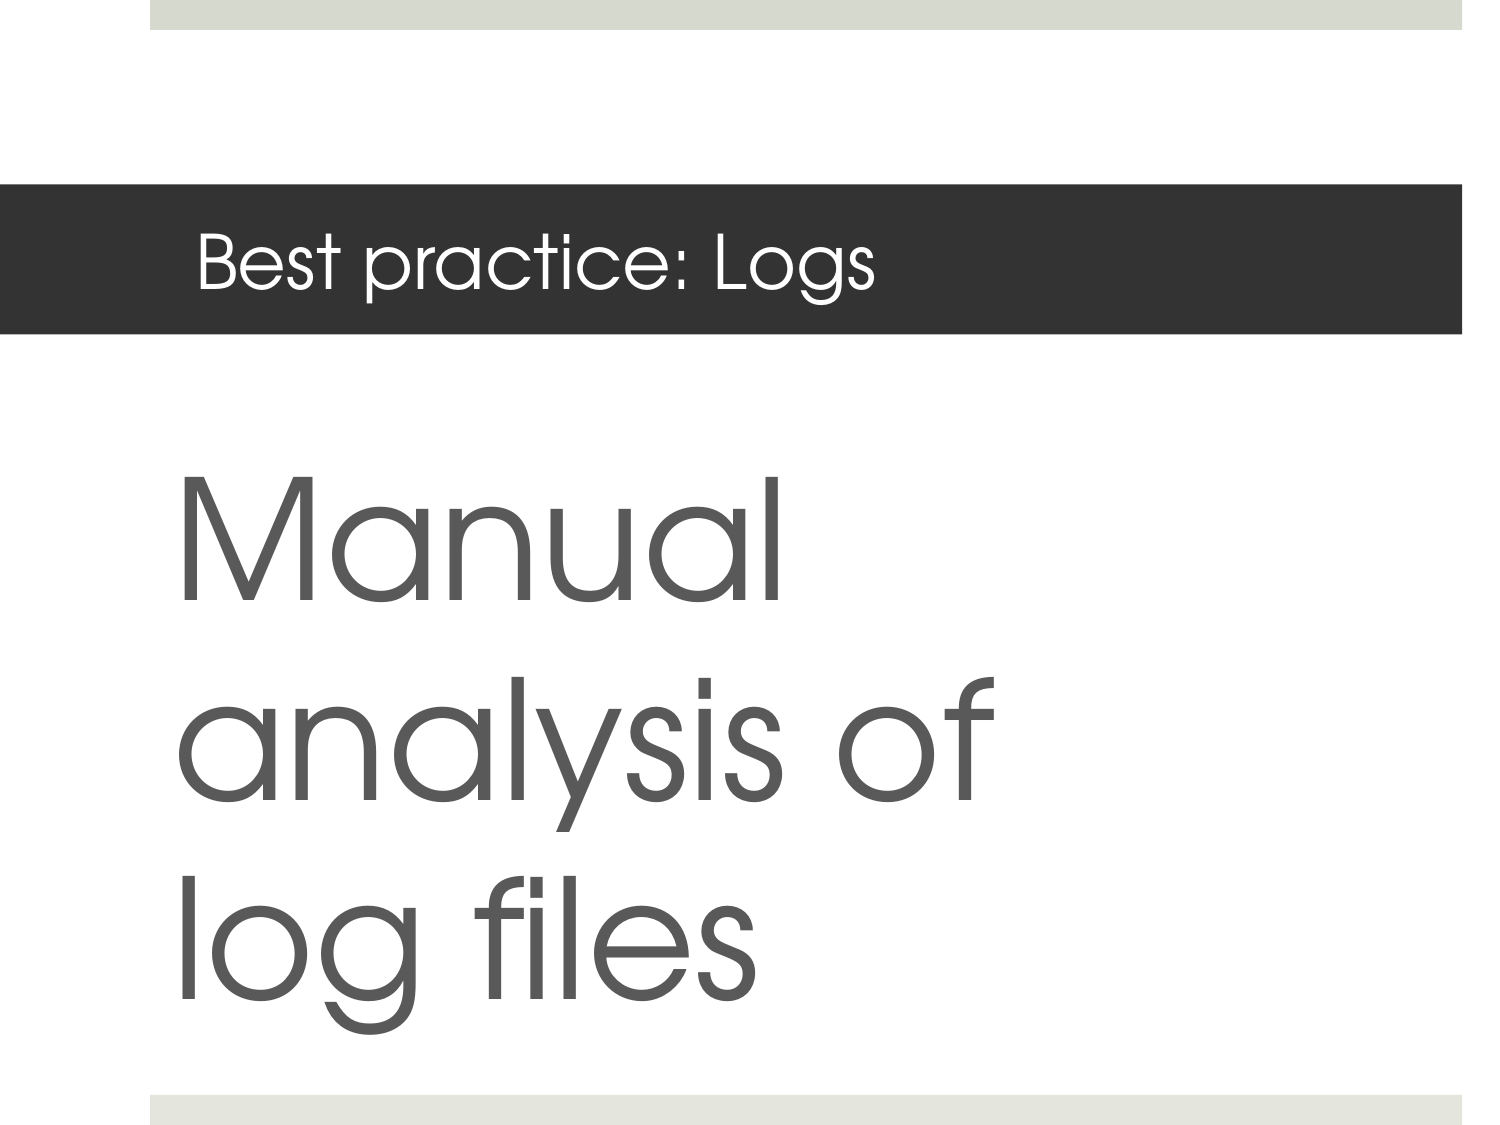

# Best practice: Logs
Manual analysis of log files